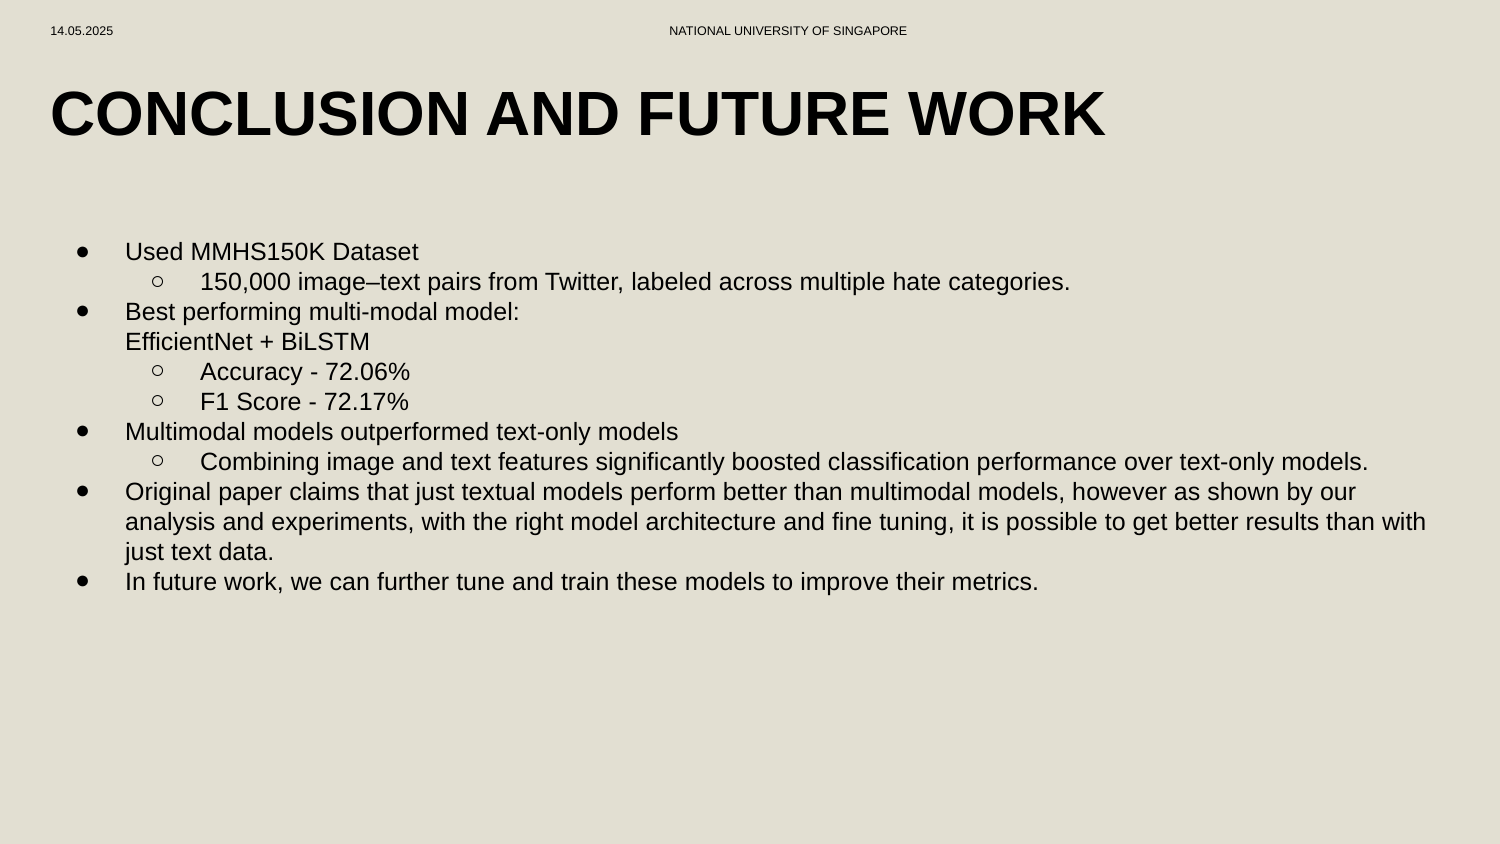

14.05.2025
NATIONAL UNIVERSITY OF SINGAPORE
# CONCLUSION AND FUTURE WORK
Used MMHS150K Dataset
150,000 image–text pairs from Twitter, labeled across multiple hate categories.
Best performing multi-modal model:
EfficientNet + BiLSTM
Accuracy - 72.06%
F1 Score - 72.17%
Multimodal models outperformed text-only models
Combining image and text features significantly boosted classification performance over text-only models.
Original paper claims that just textual models perform better than multimodal models, however as shown by our analysis and experiments, with the right model architecture and fine tuning, it is possible to get better results than with just text data.
In future work, we can further tune and train these models to improve their metrics.